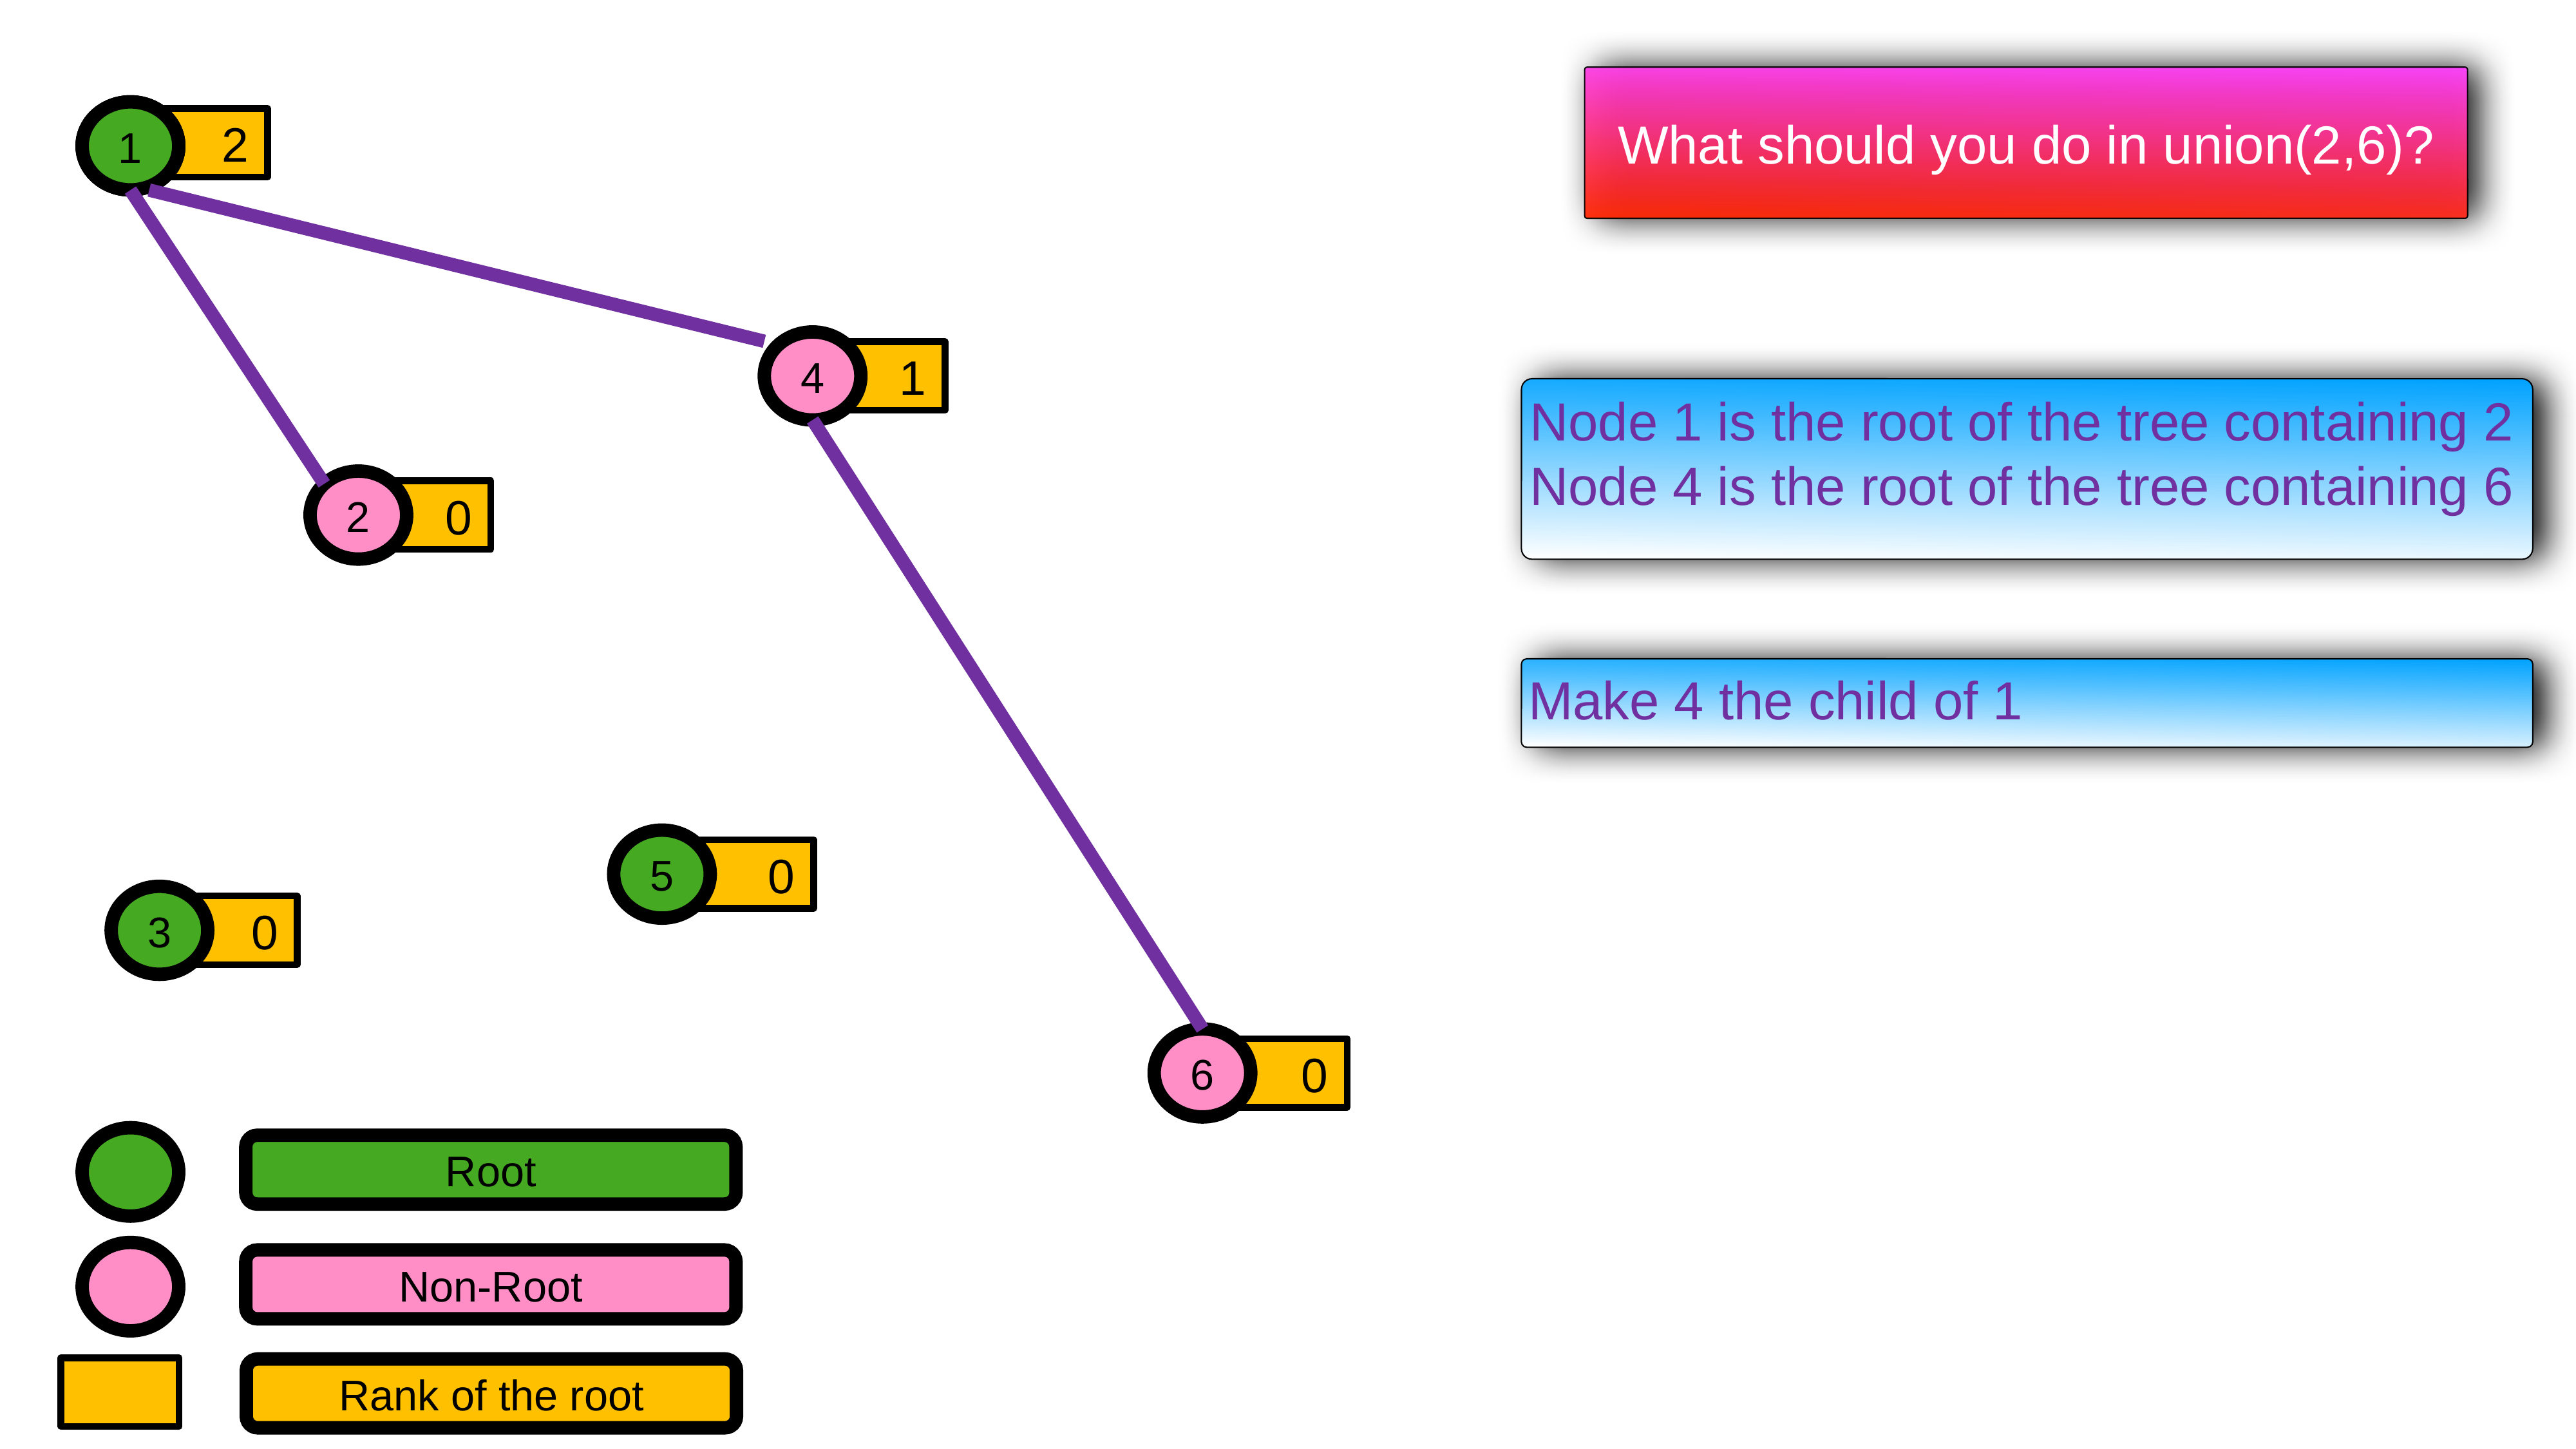

What should you do in union(2,6)?
1
1
1
    2
4
    1
Node 1 is the root of the tree containing 2
Node 4 is the root of the tree containing 6

2
    0
Make 4 the child of 1
5
    0
3
    0
6
    0

Root

Non-Root

Rank of the root